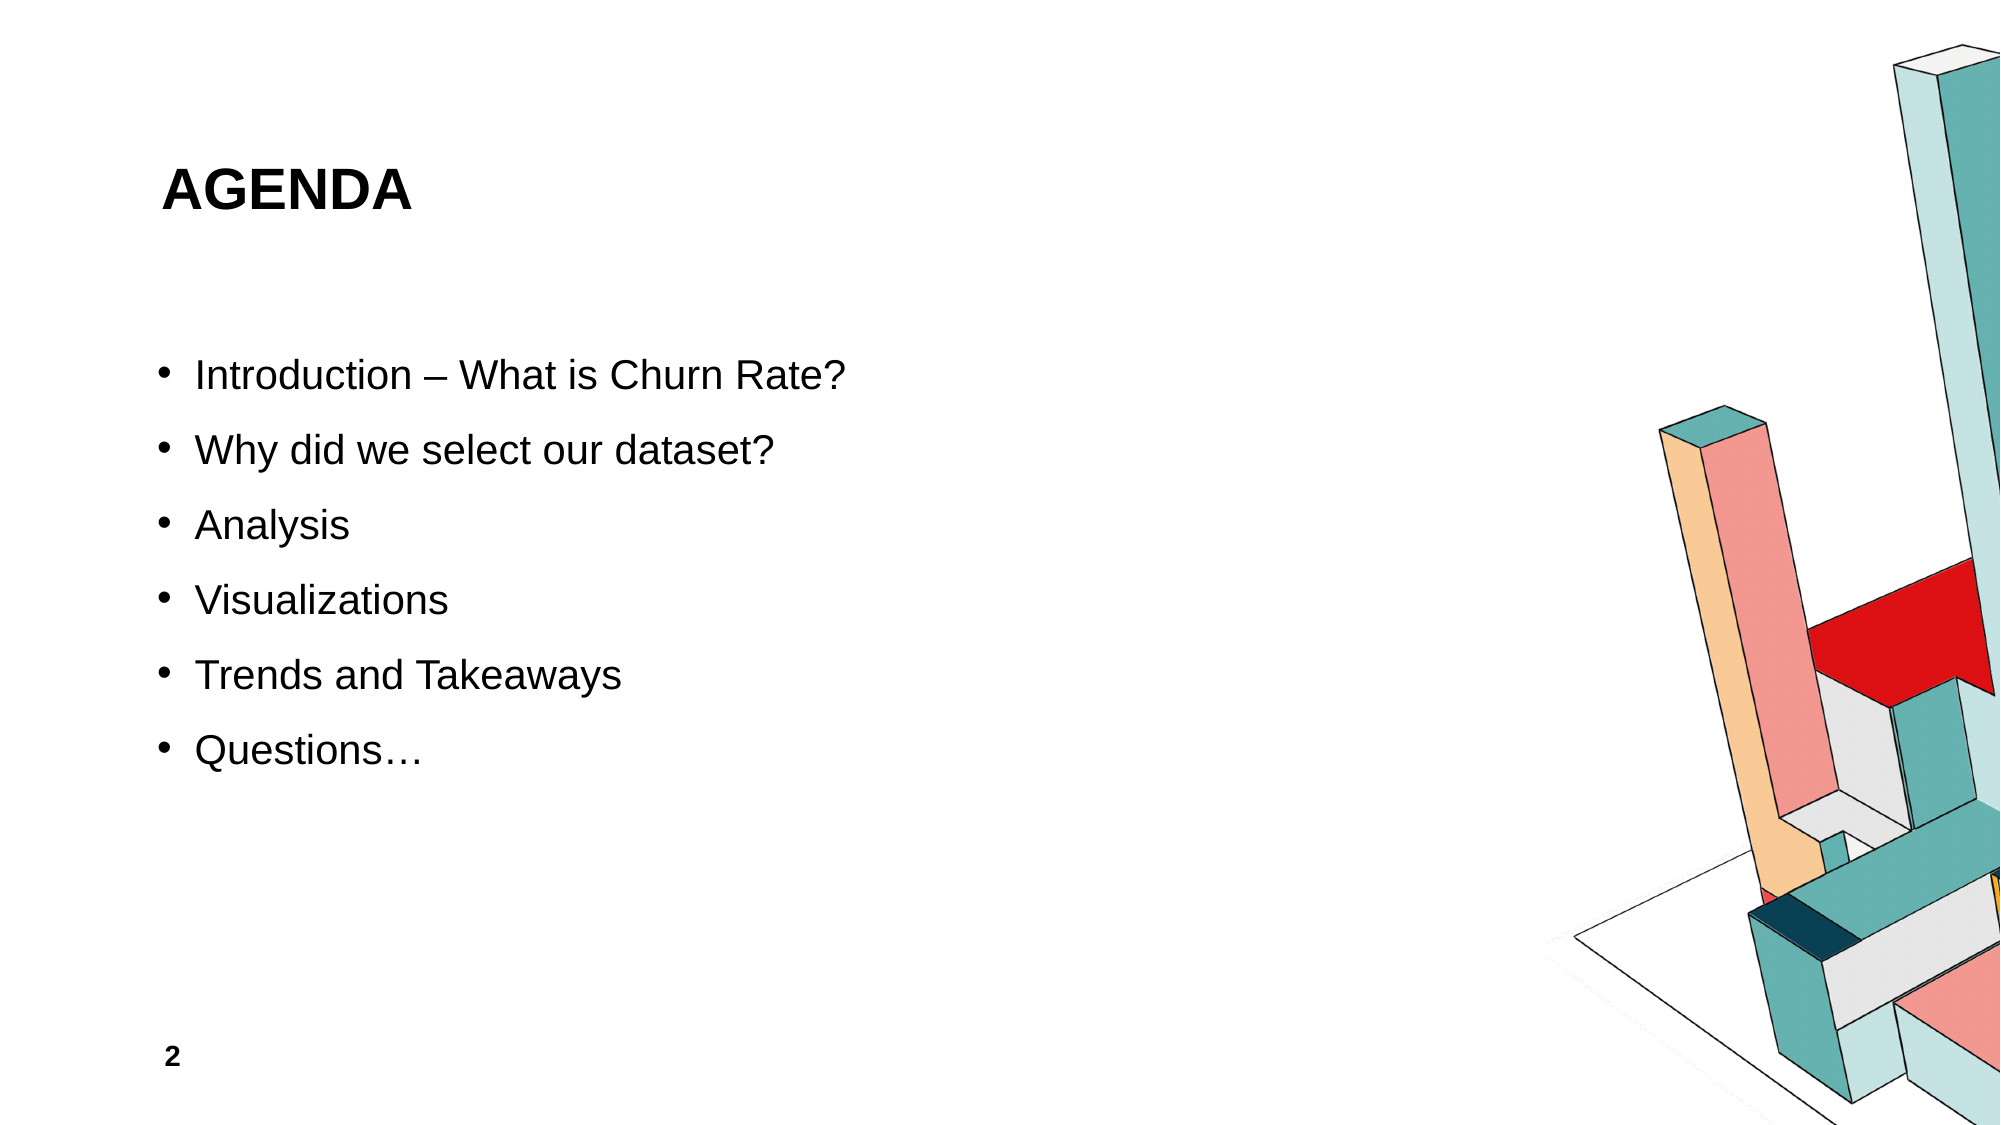

# Agenda
Introduction – What is Churn Rate?
Why did we select our dataset?
Analysis
Visualizations
Trends and Takeaways
Questions…
2